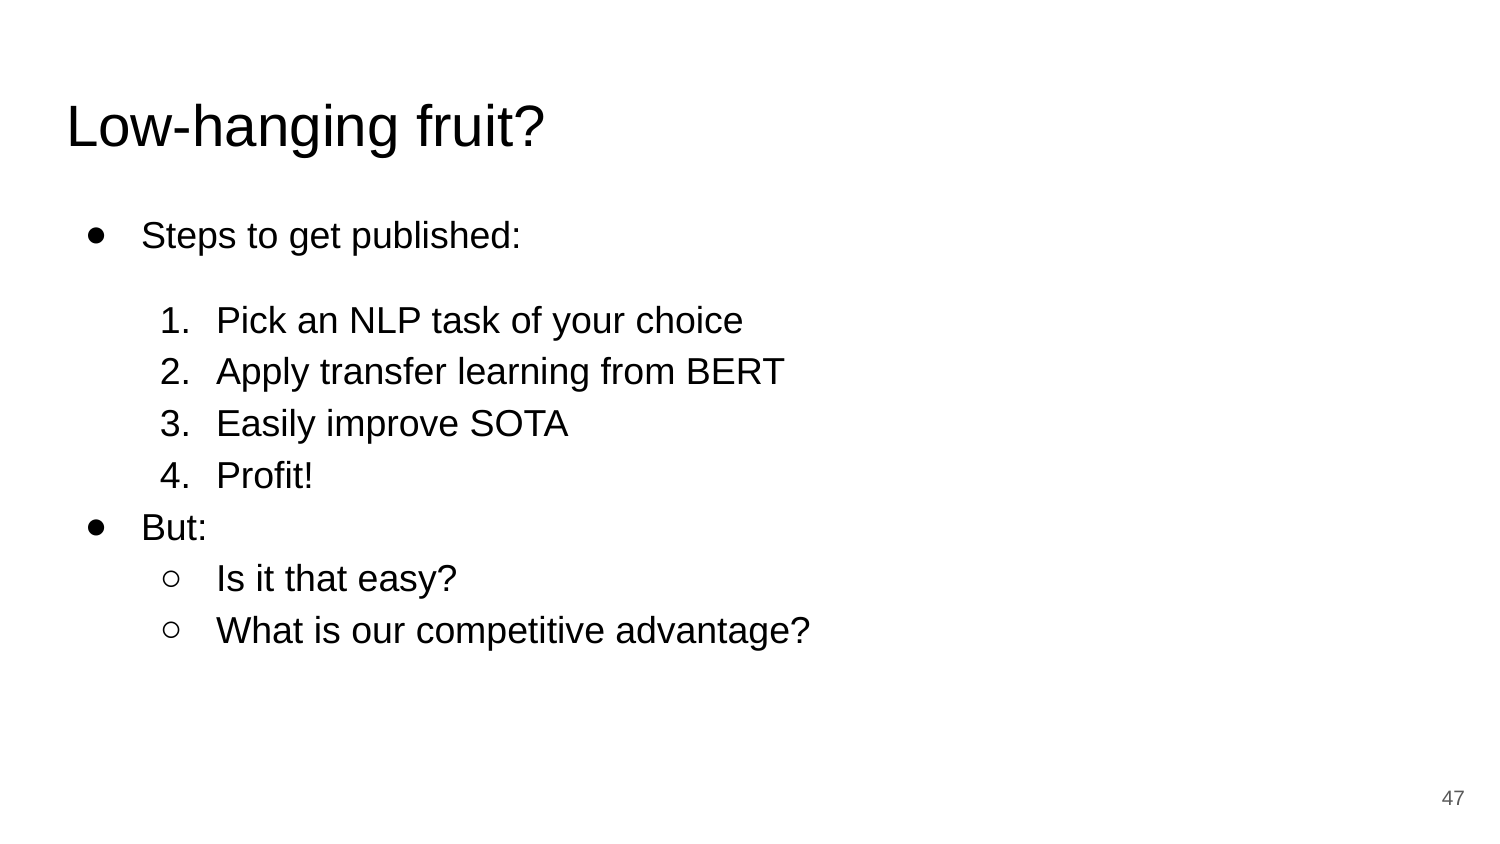

# Low-hanging fruit?
Steps to get published:
Pick an NLP task of your choice
Apply transfer learning from BERT
Easily improve SOTA
Profit!
But:
Is it that easy?
What is our competitive advantage?

47